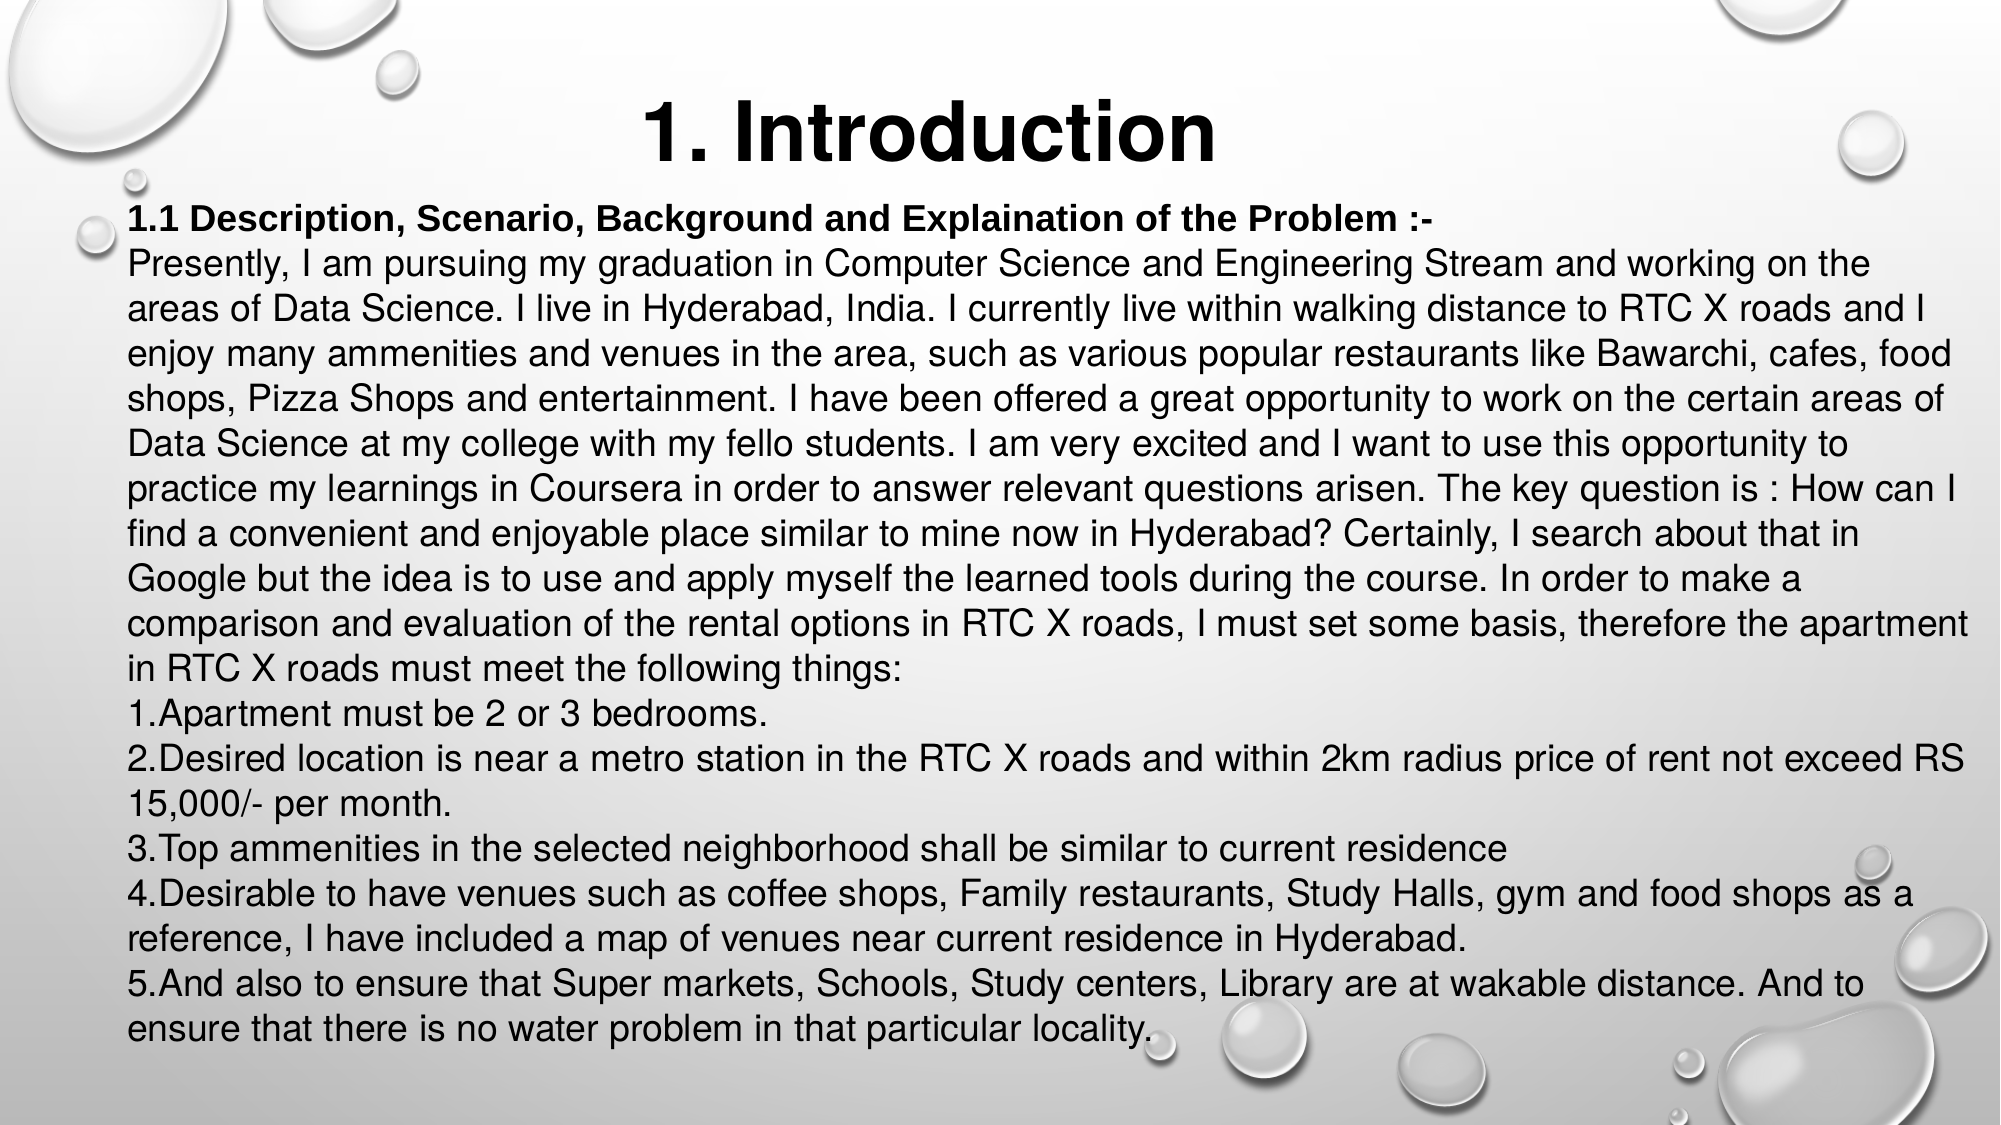

1. Introduction
1.1 Description, Scenario, Background and Explaination of the Problem :-
Presently, I am pursuing my graduation in Computer Science and Engineering Stream and working on the areas of Data Science. I live in Hyderabad, India. I currently live within walking distance to RTC X roads and I enjoy many ammenities and venues in the area, such as various popular restaurants like Bawarchi, cafes, food shops, Pizza Shops and entertainment. I have been offered a great opportunity to work on the certain areas of Data Science at my college with my fello students. I am very excited and I want to use this opportunity to practice my learnings in Coursera in order to answer relevant questions arisen. The key question is : How can I find a convenient and enjoyable place similar to mine now in Hyderabad? Certainly, I search about that in Google but the idea is to use and apply myself the learned tools during the course. In order to make a comparison and evaluation of the rental options in RTC X roads, I must set some basis, therefore the apartment in RTC X roads must meet the following things:
Apartment must be 2 or 3 bedrooms.
Desired location is near a metro station in the RTC X roads and within 2km radius price of rent not exceed RS 15,000/- per month.
Top ammenities in the selected neighborhood shall be similar to current residence
Desirable to have venues such as coffee shops, Family restaurants, Study Halls, gym and food shops as a reference, I have included a map of venues near current residence in Hyderabad.
And also to ensure that Super markets, Schools, Study centers, Library are at wakable distance. And to ensure that there is no water problem in that particular locality.